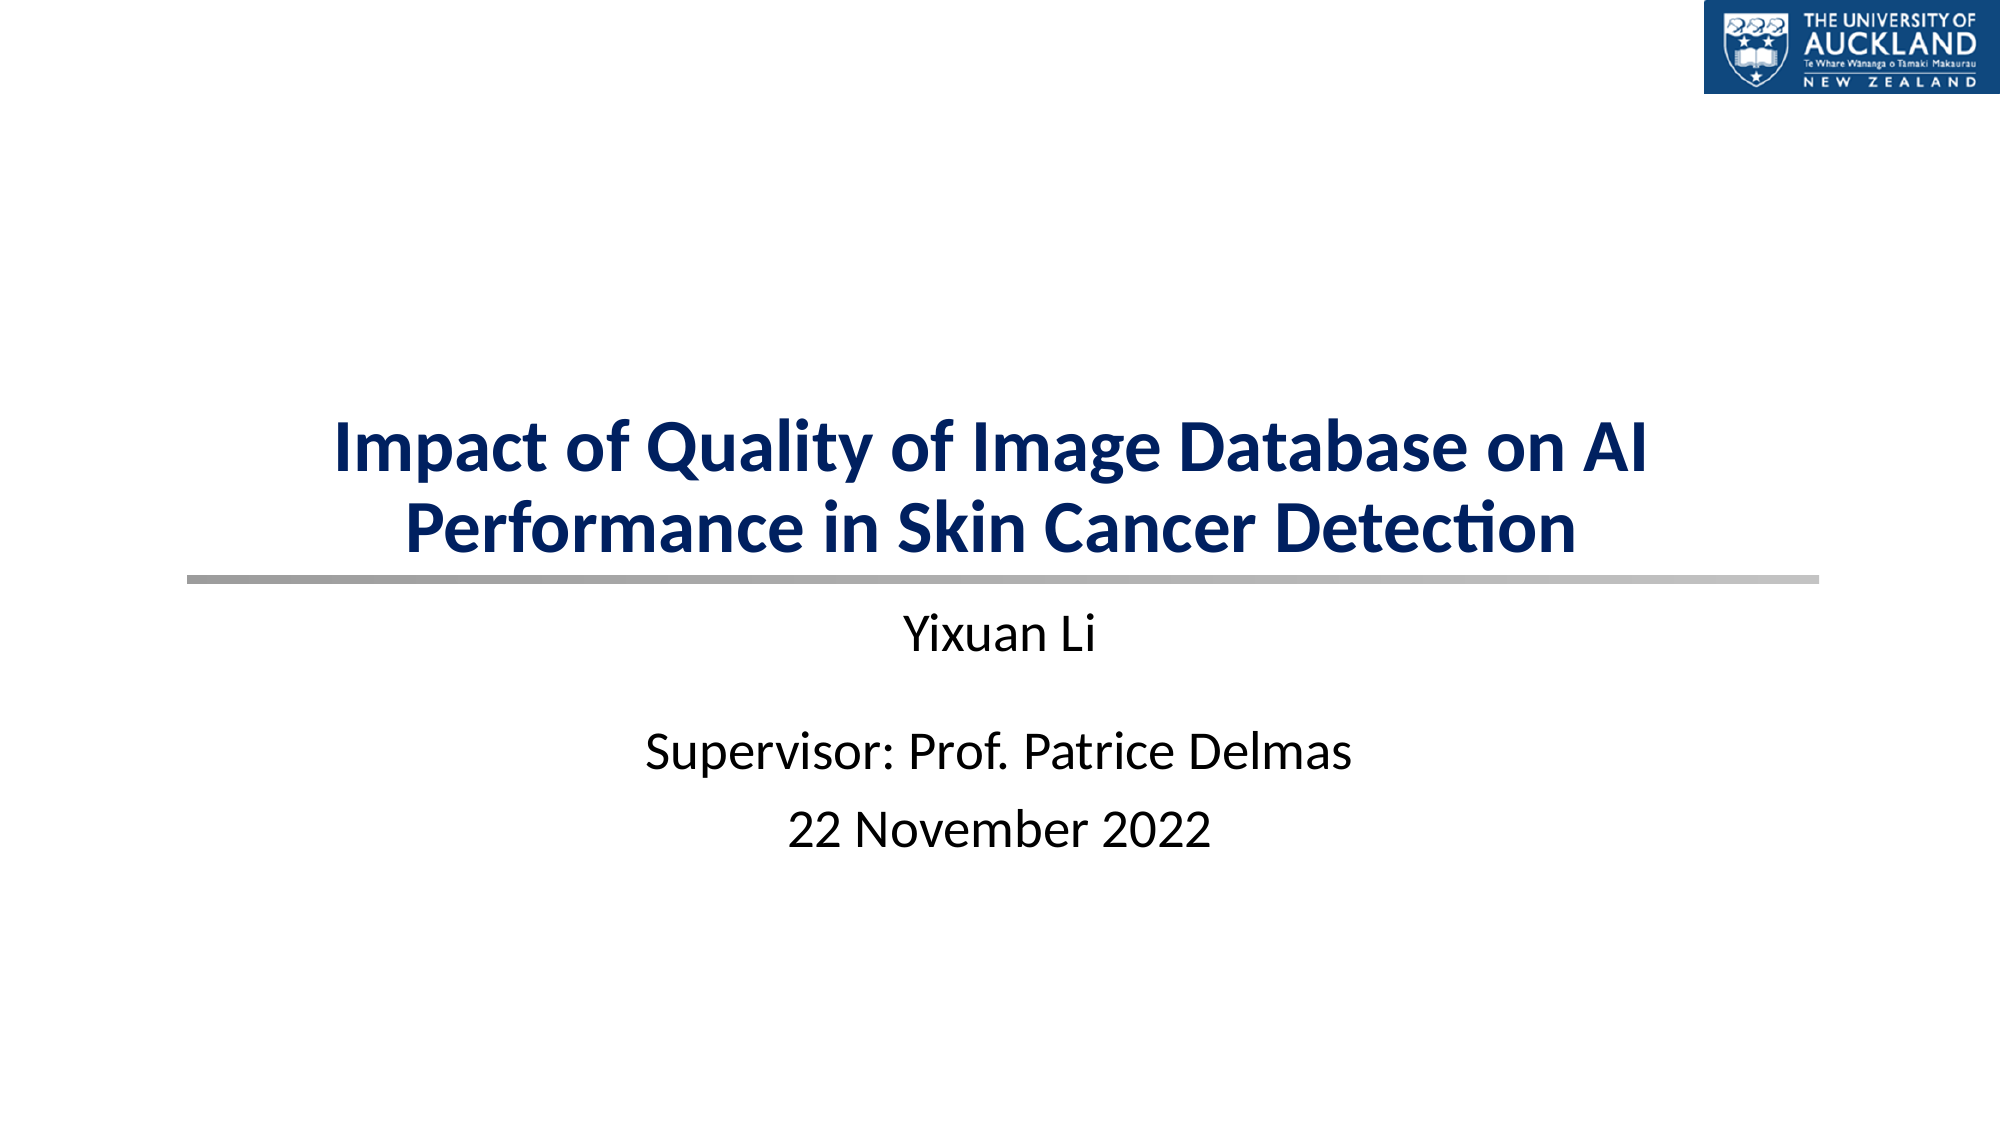

# Impact of Quality of Image Database on AI Performance in Skin Cancer Detection

Yixuan Li

Supervisor: Prof. Patrice Delmas
22 November 2022